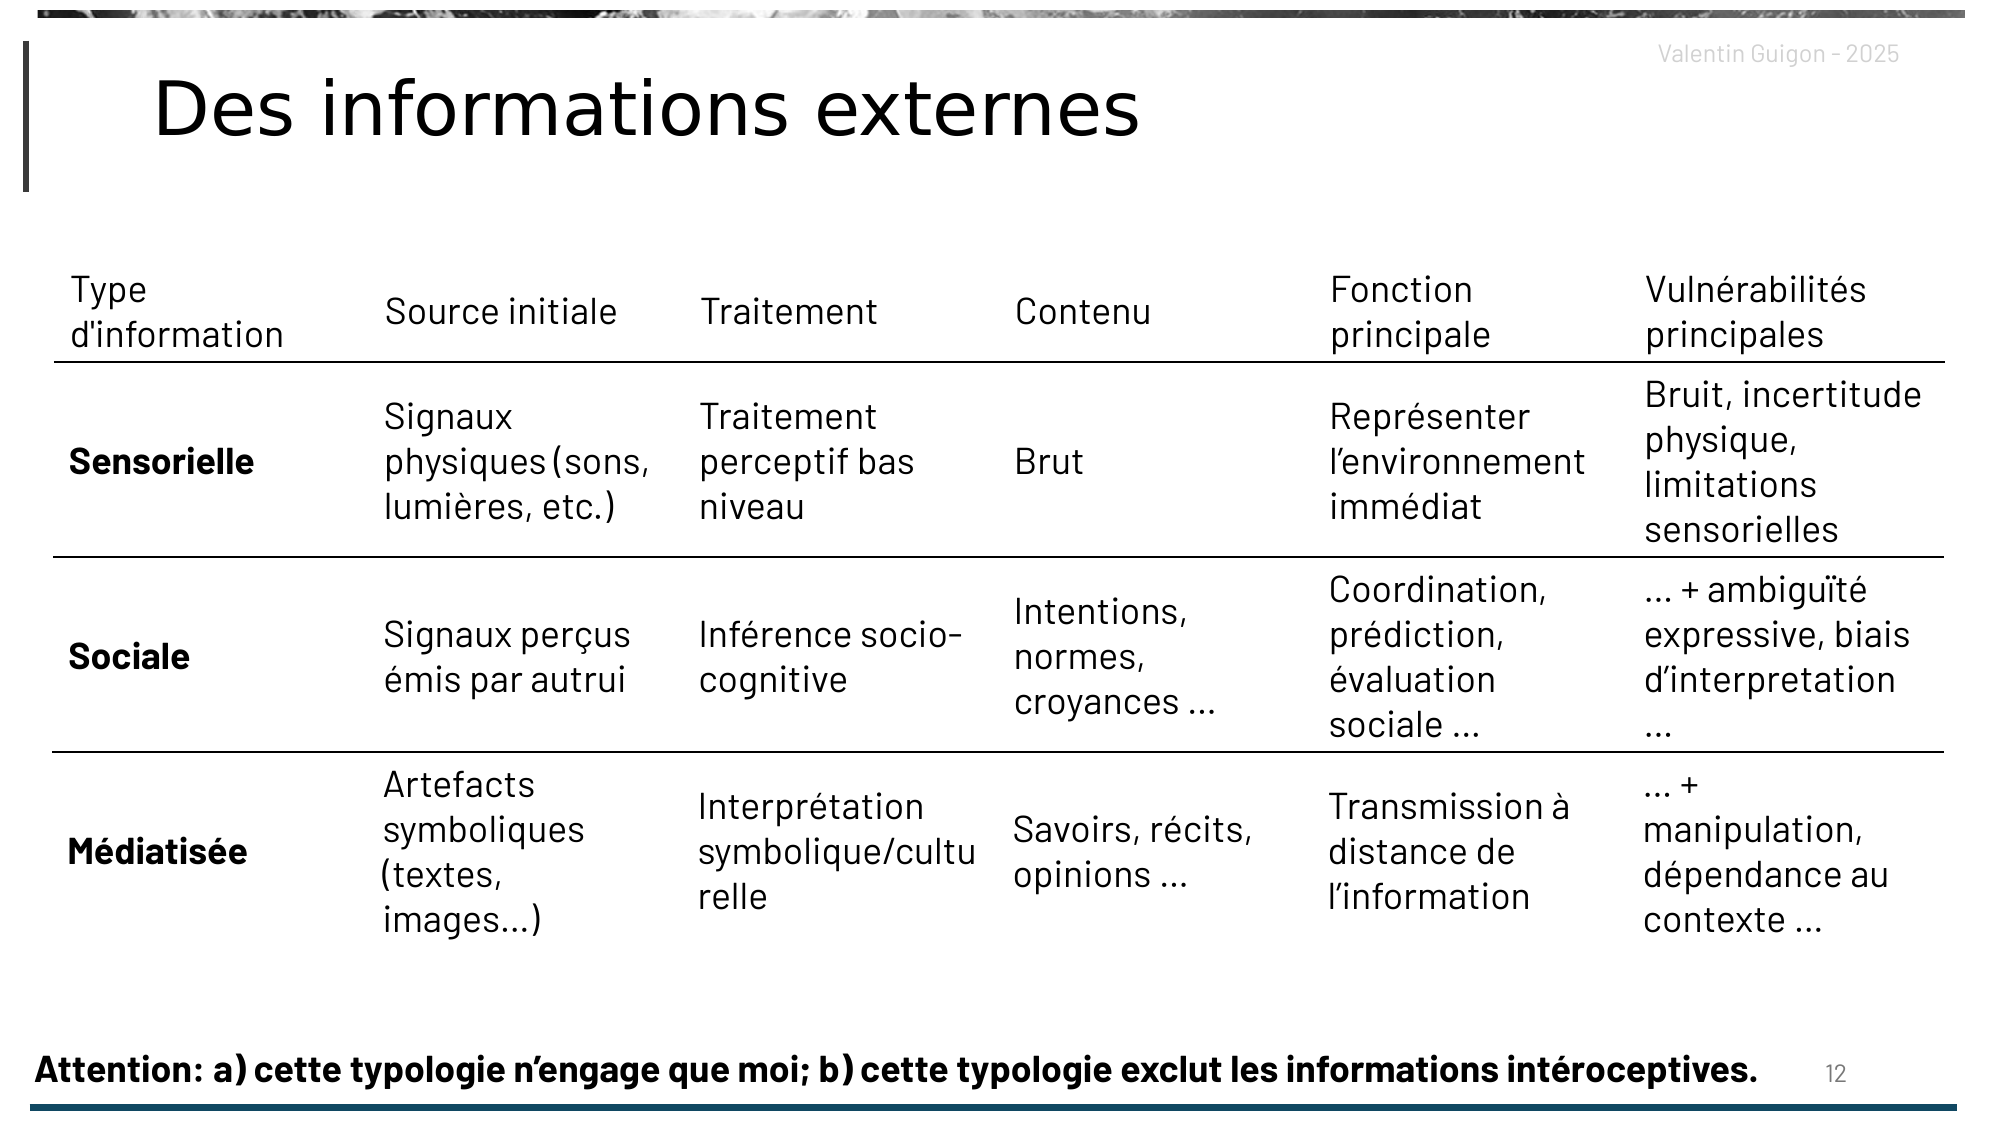

# Des informations externes
Valentin Guigon - 2025
| Type d'information | Source initiale | Traitement | Contenu | Fonction principale | Vulnérabilités principales |
| --- | --- | --- | --- | --- | --- |
| Sensorielle | Signaux physiques (sons, lumières, etc.) | Traitement perceptif bas niveau | Brut | Représenter l’environnement immédiat | Bruit, incertitude physique, limitations sensorielles |
| --- | --- | --- | --- | --- | --- |
| Sociale | Signaux perçus émis par autrui | Inférence socio-cognitive | Intentions, normes, croyances … | Coordination, prédiction, évaluation sociale … | … + ambiguïté expressive, biais d’interpretation … |
| --- | --- | --- | --- | --- | --- |
| Médiatisée | Artefacts symboliques (textes, images…) | Interprétation symbolique/culturelle | Savoirs, récits, opinions … | Transmission à distance de l’information | … + manipulation, dépendance au contexte … |
| --- | --- | --- | --- | --- | --- |
Attention: a) cette typologie n’engage que moi; b) cette typologie exclut les informations intéroceptives.
12